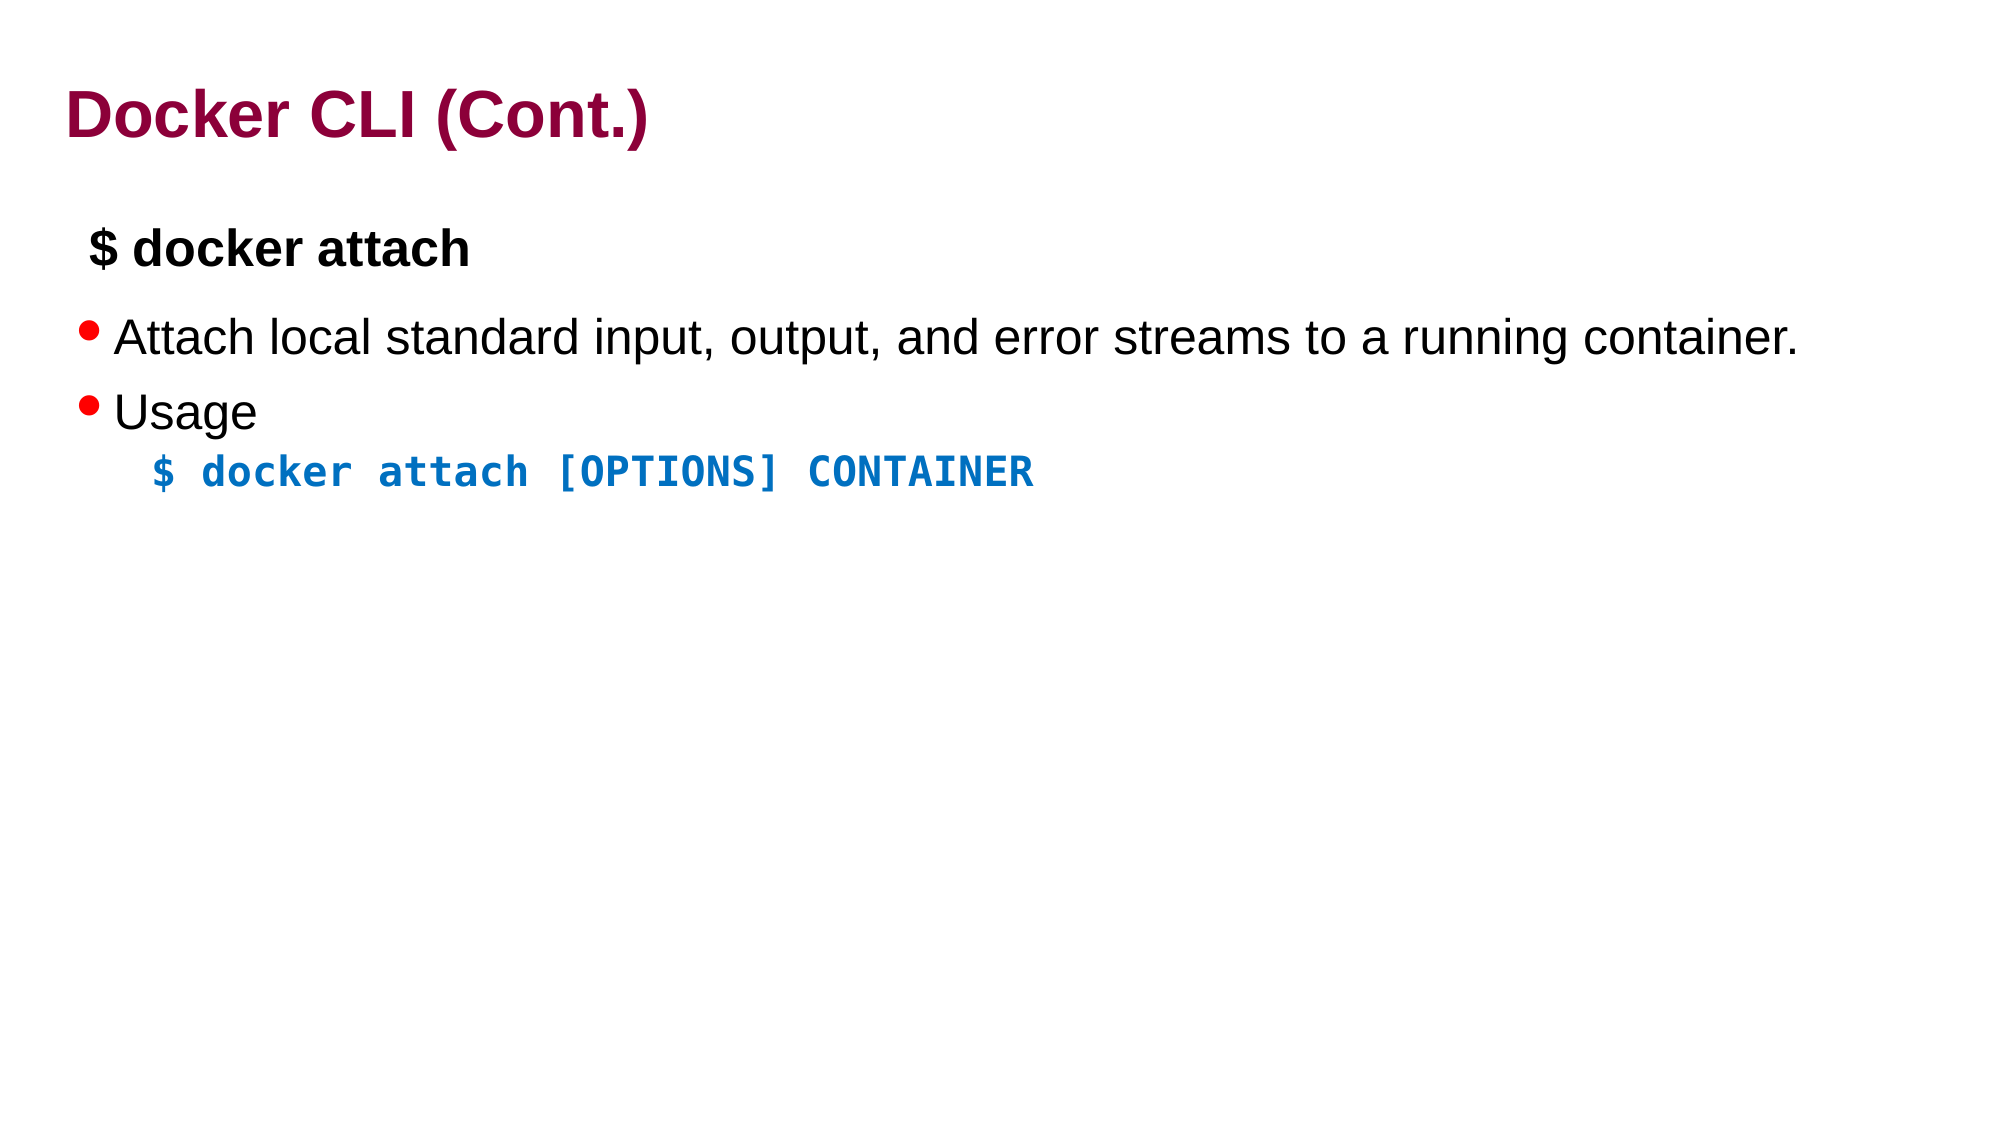

# Docker CLI (Cont.)
$ docker attach
Attach local standard input, output, and error streams to a running container.
Usage
$ docker attach [OPTIONS] CONTAINER